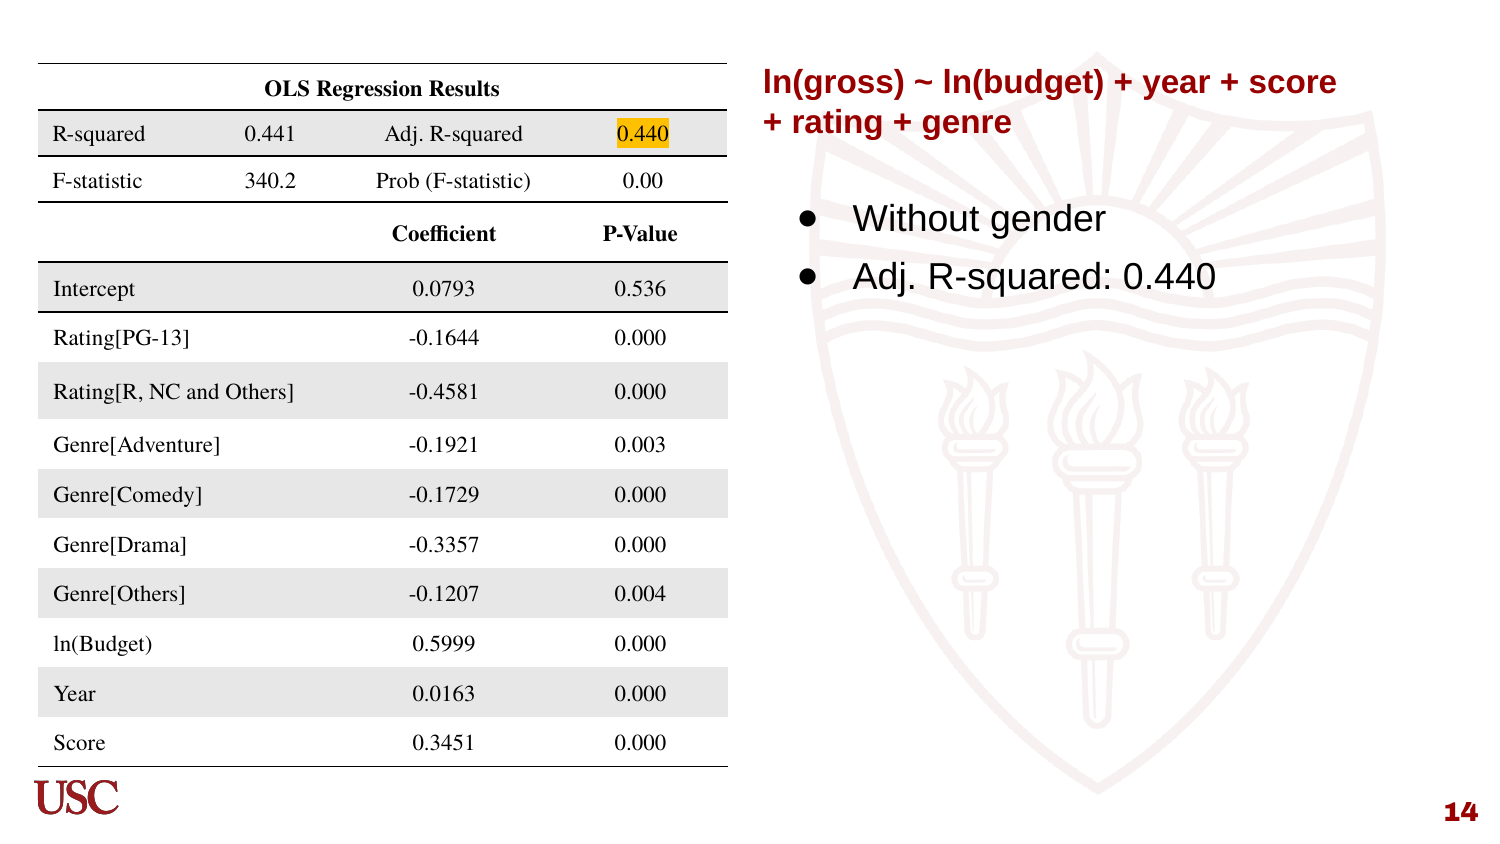

ln(gross) ~ ln(budget) + year + score
+ rating + genre

| OLS Regression Results |  |  |  |
| --- | --- | --- | --- |
| R-squared | 0.441 | Adj. R-squared | 0.440 |
| F-statistic | 340.2 | Prob (F-statistic) | 0.00 |
Without gender
Adj. R-squared: 0.440
|  | Coefficient | P-Value |
| --- | --- | --- |
| Intercept | 0.0793 | 0.536 |
| Rating[PG-13] | -0.1644 | 0.000 |
| Rating[R, NC and Others] | -0.4581 | 0.000 |
| Genre[Adventure] | -0.1921 | 0.003 |
| Genre[Comedy] | -0.1729 | 0.000 |
| Genre[Drama] | -0.3357 | 0.000 |
| Genre[Others] | -0.1207 | 0.004 |
| ln(Budget) | 0.5999 | 0.000 |
| Year | 0.0163 | 0.000 |
| Score | 0.3451 | 0.000 |
14